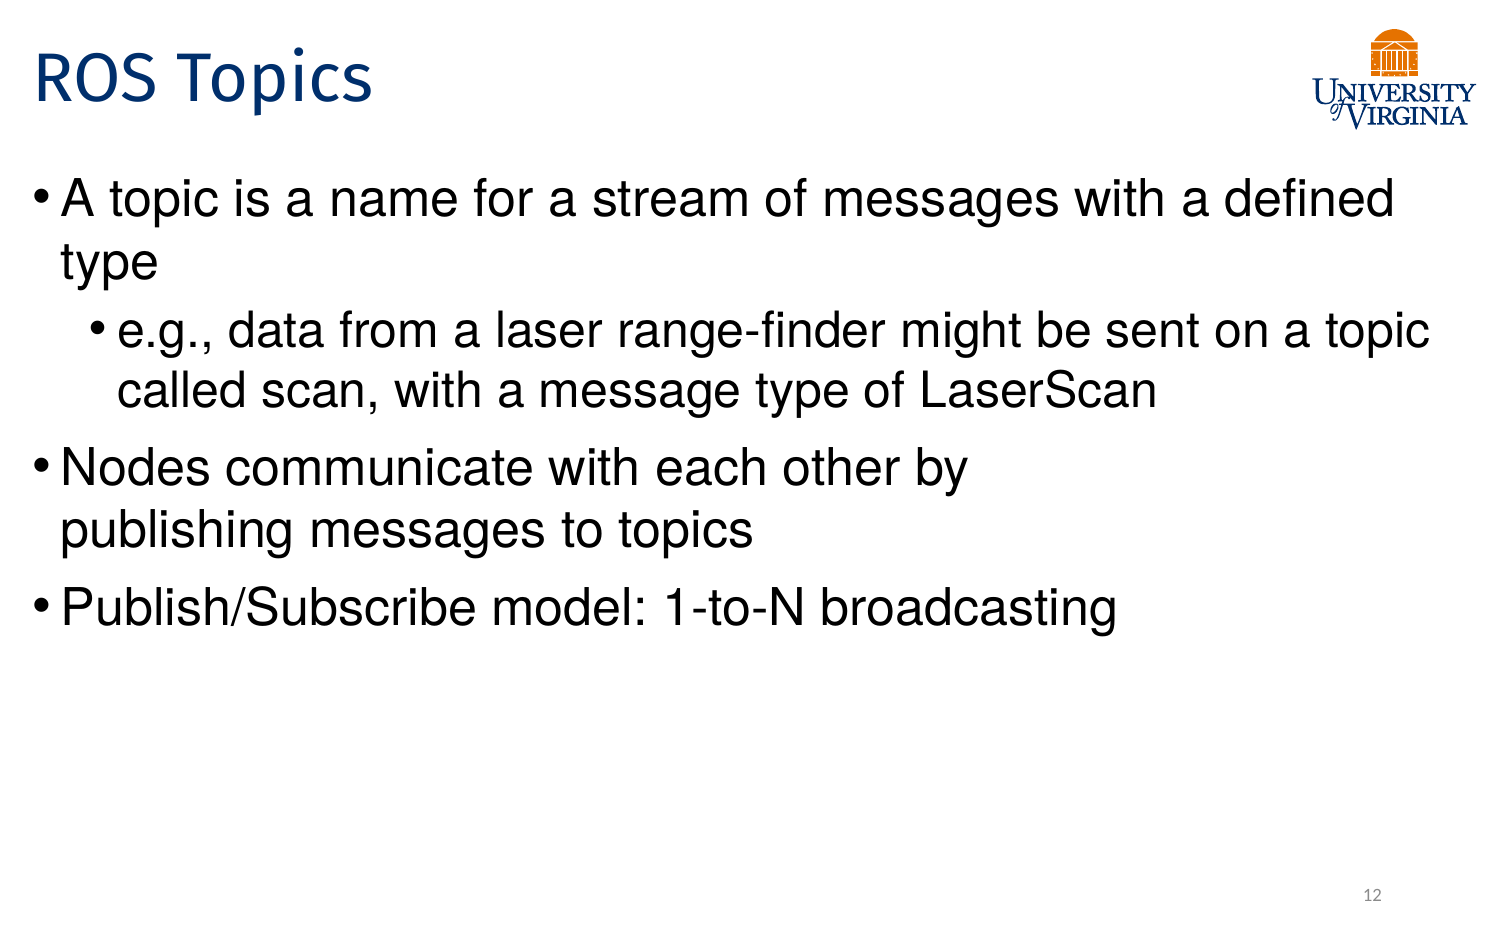

# ROS Topics
A topic is a name for a stream of messages with a defined type
e.g., data from a laser range-finder might be sent on a topic called scan, with a message type of LaserScan
Nodes communicate with each other by publishing messages to topics
Publish/Subscribe model: 1-to-N broadcasting

12